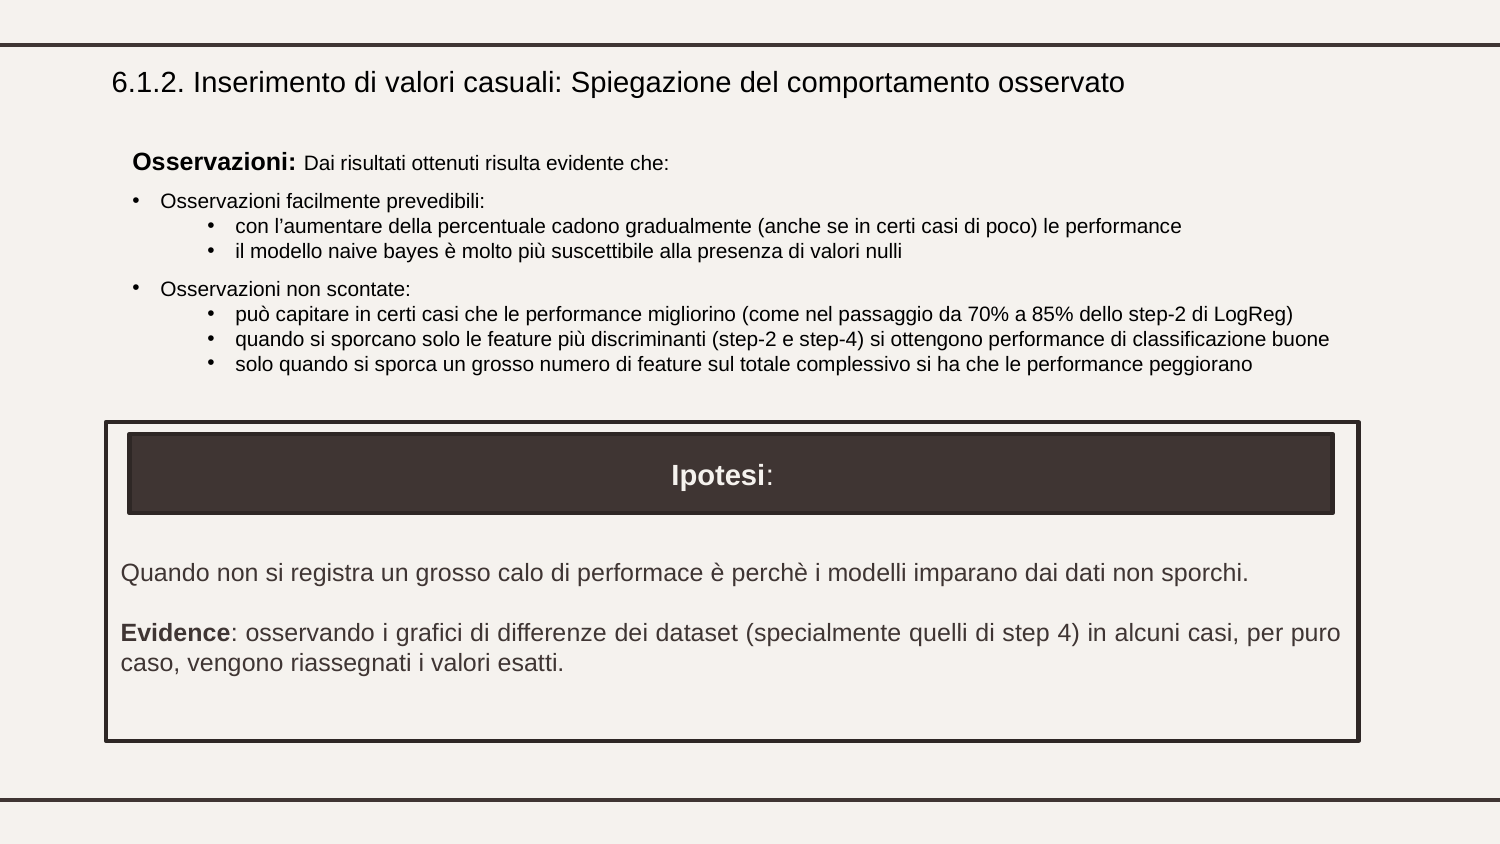

6.1.2. Inserimento di valori casuali: Spiegazione del comportamento osservato
Osservazioni: Dai risultati ottenuti risulta evidente che:

Osservazioni facilmente prevedibili:
con l’aumentare della percentuale cadono gradualmente (anche se in certi casi di poco) le performance
il modello naive bayes è molto più suscettibile alla presenza di valori nulli

Osservazioni non scontate:
può capitare in certi casi che le performance migliorino (come nel passaggio da 70% a 85% dello step-2 di LogReg)
quando si sporcano solo le feature più discriminanti (step-2 e step-4) si ottengono performance di classificazione buone
solo quando si sporca un grosso numero di feature sul totale complessivo si ha che le performance peggiorano

Quando non si registra un grosso calo di performace è perchè i modelli imparano dai dati non sporchi.

Evidence: osservando i grafici di differenze dei dataset (specialmente quelli di step 4) in alcuni casi, per puro caso, vengono riassegnati i valori esatti.

Ipotesi: